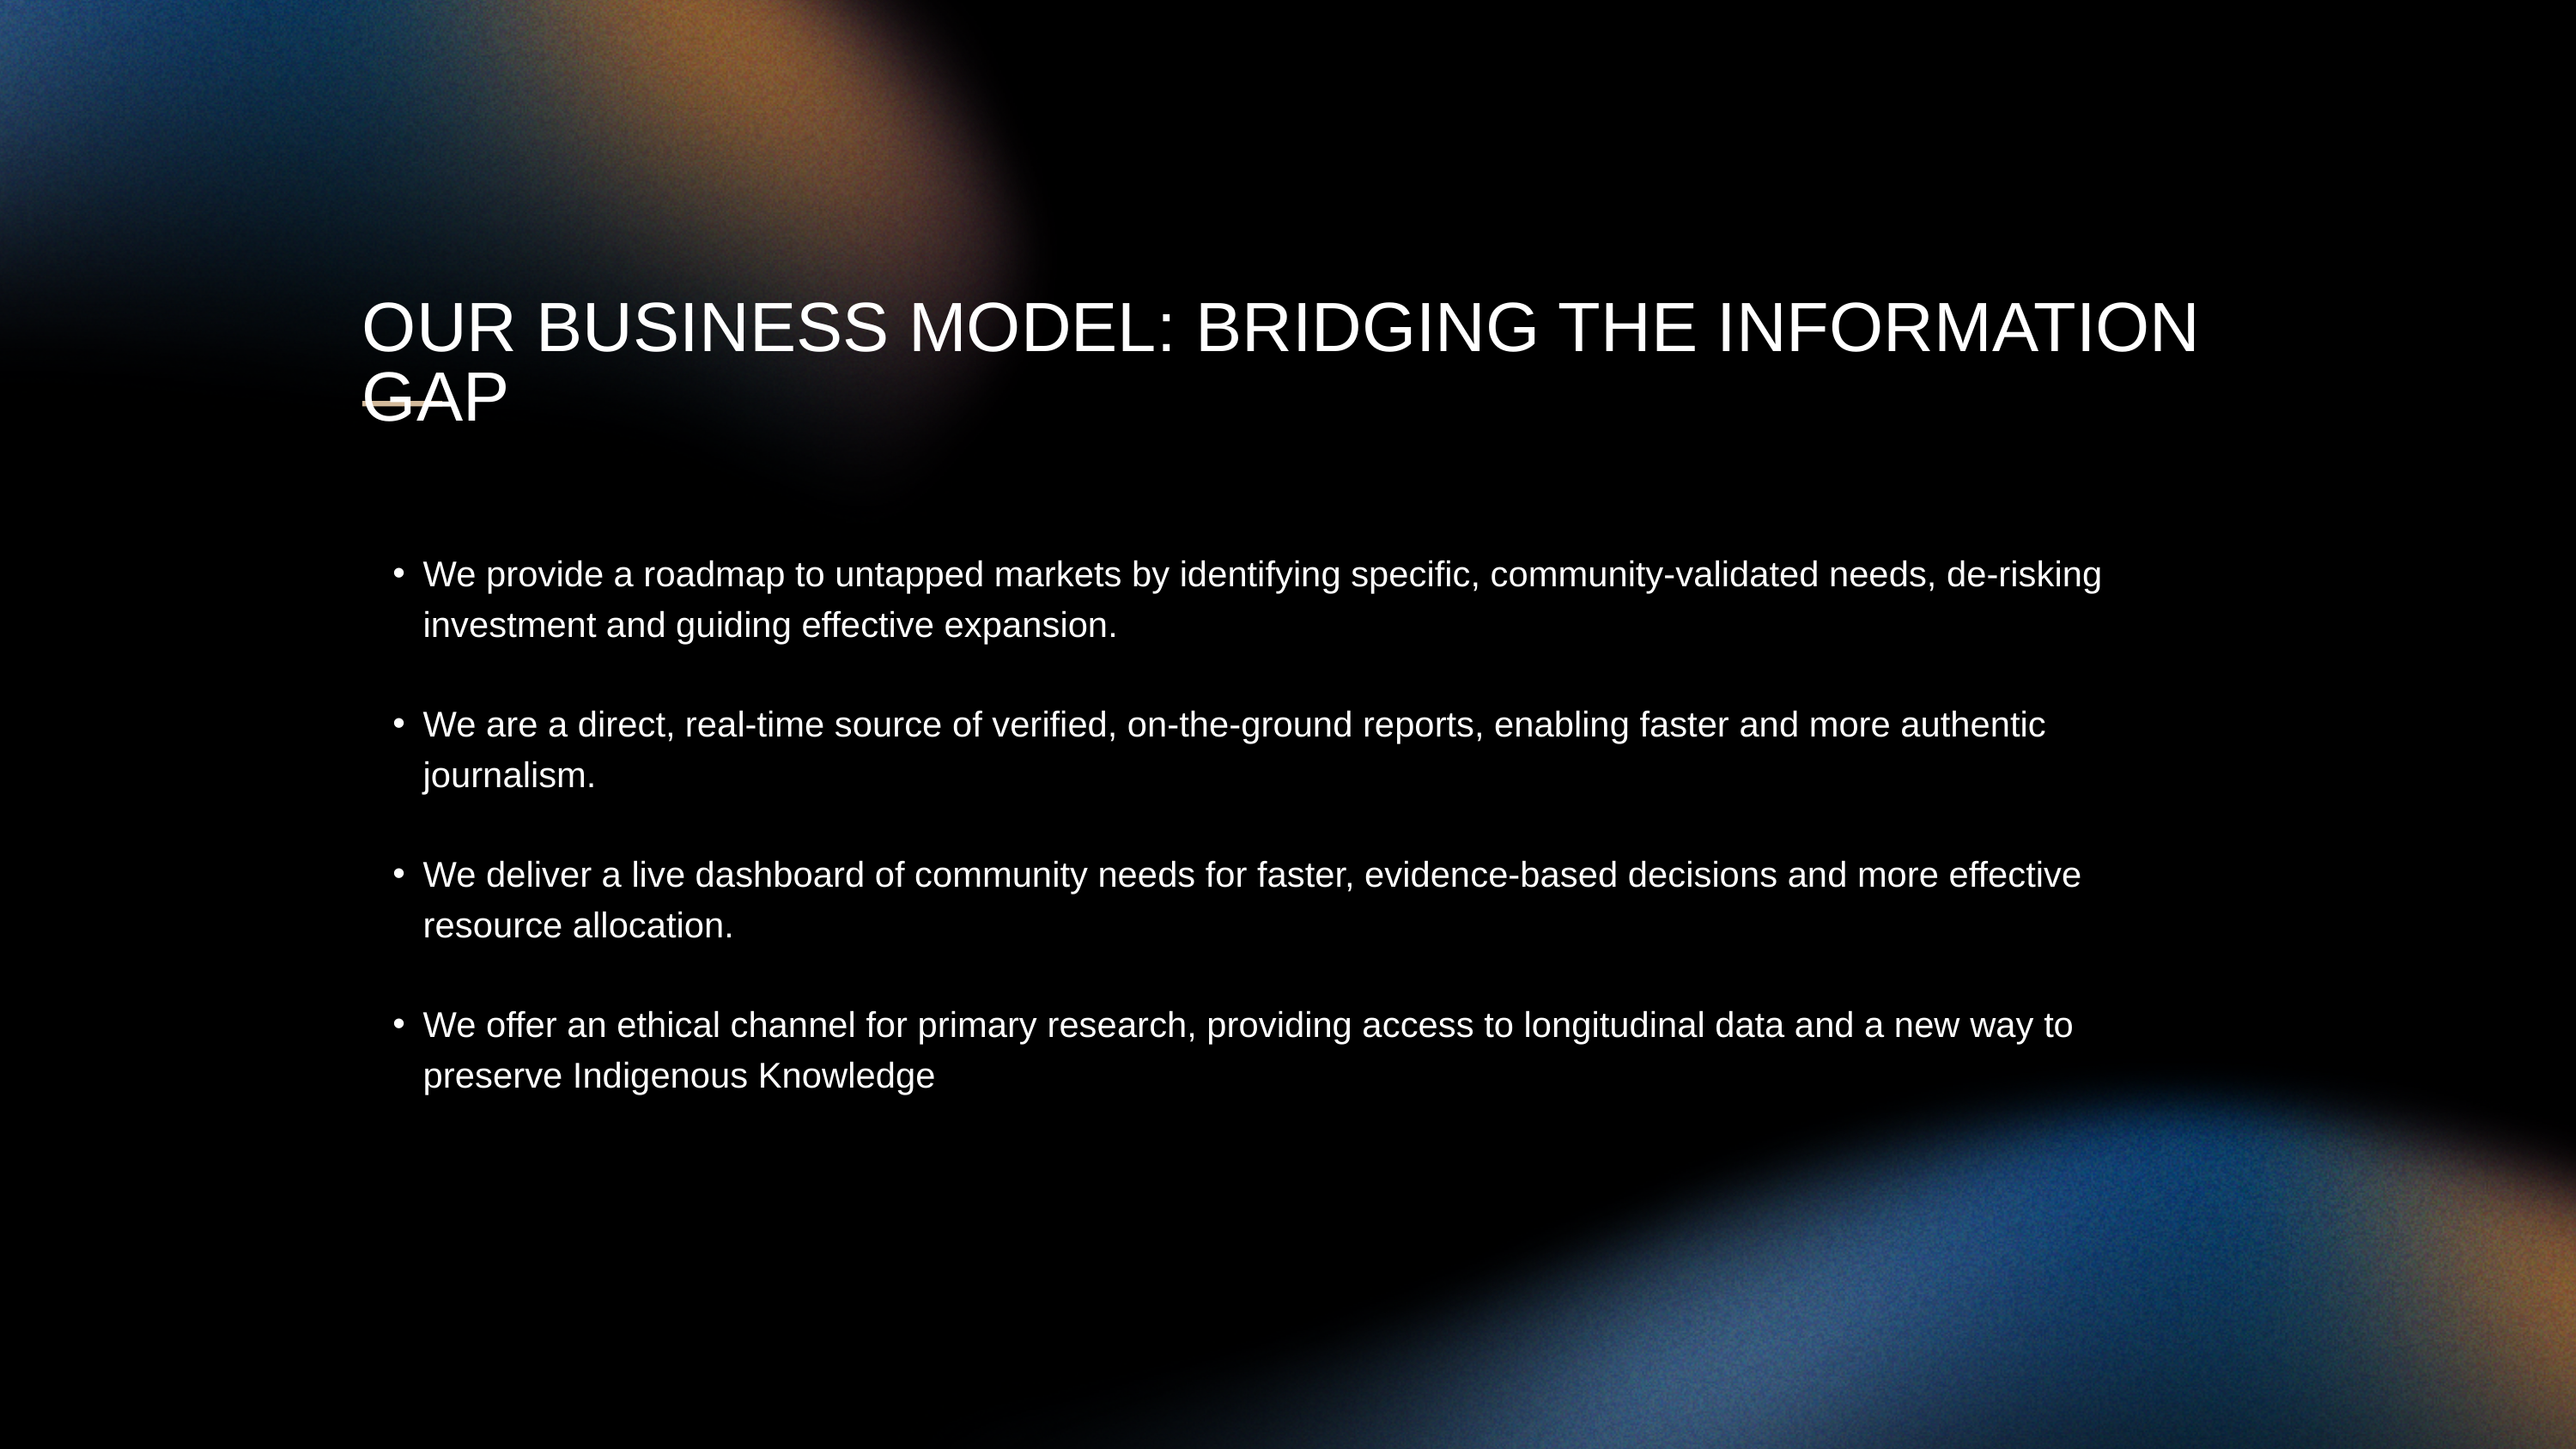

OUR BUSINESS MODEL: BRIDGING THE INFORMATION GAP

We provide a roadmap to untapped markets by identifying specific, community-validated needs, de-risking investment and guiding effective expansion.

We are a direct, real-time source of verified, on-the-ground reports, enabling faster and more authentic journalism.

We deliver a live dashboard of community needs for faster, evidence-based decisions and more effective resource allocation.

We offer an ethical channel for primary research, providing access to longitudinal data and a new way to preserve Indigenous Knowledge